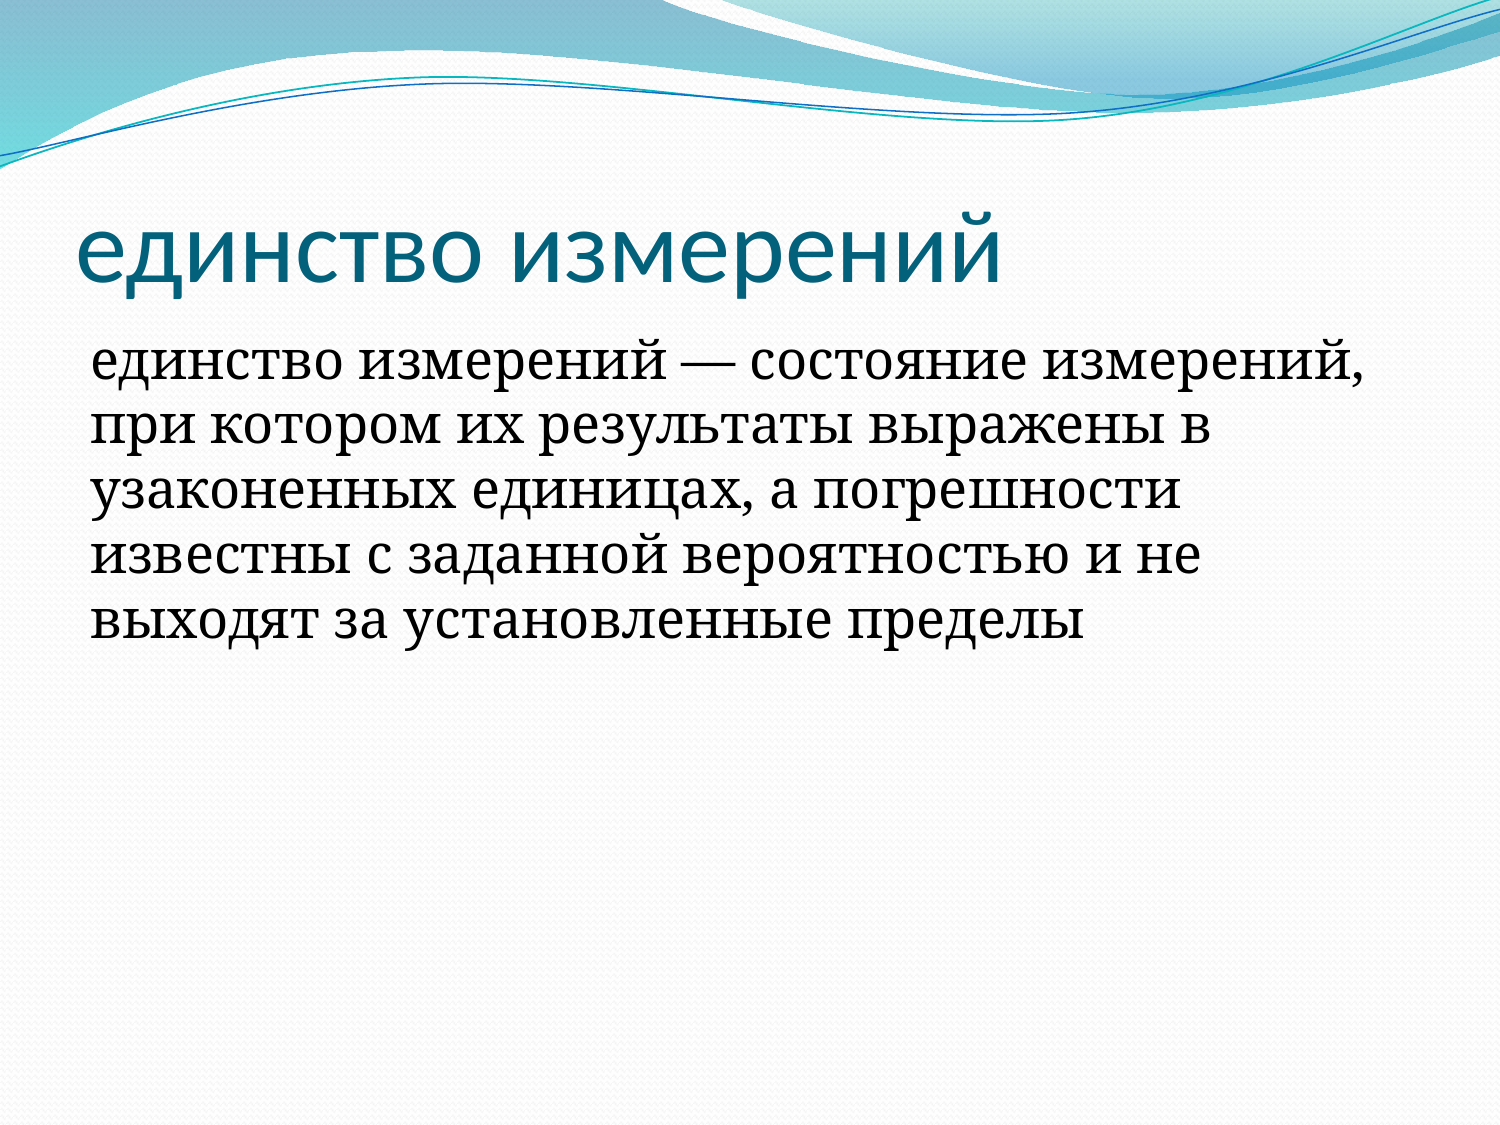

# единство измерений
единство измерений — состояние измерений, при котором их результаты выражены в узаконенных единицах, а погрешности известны с заданной вероятностью и не выходят за установленные пределы